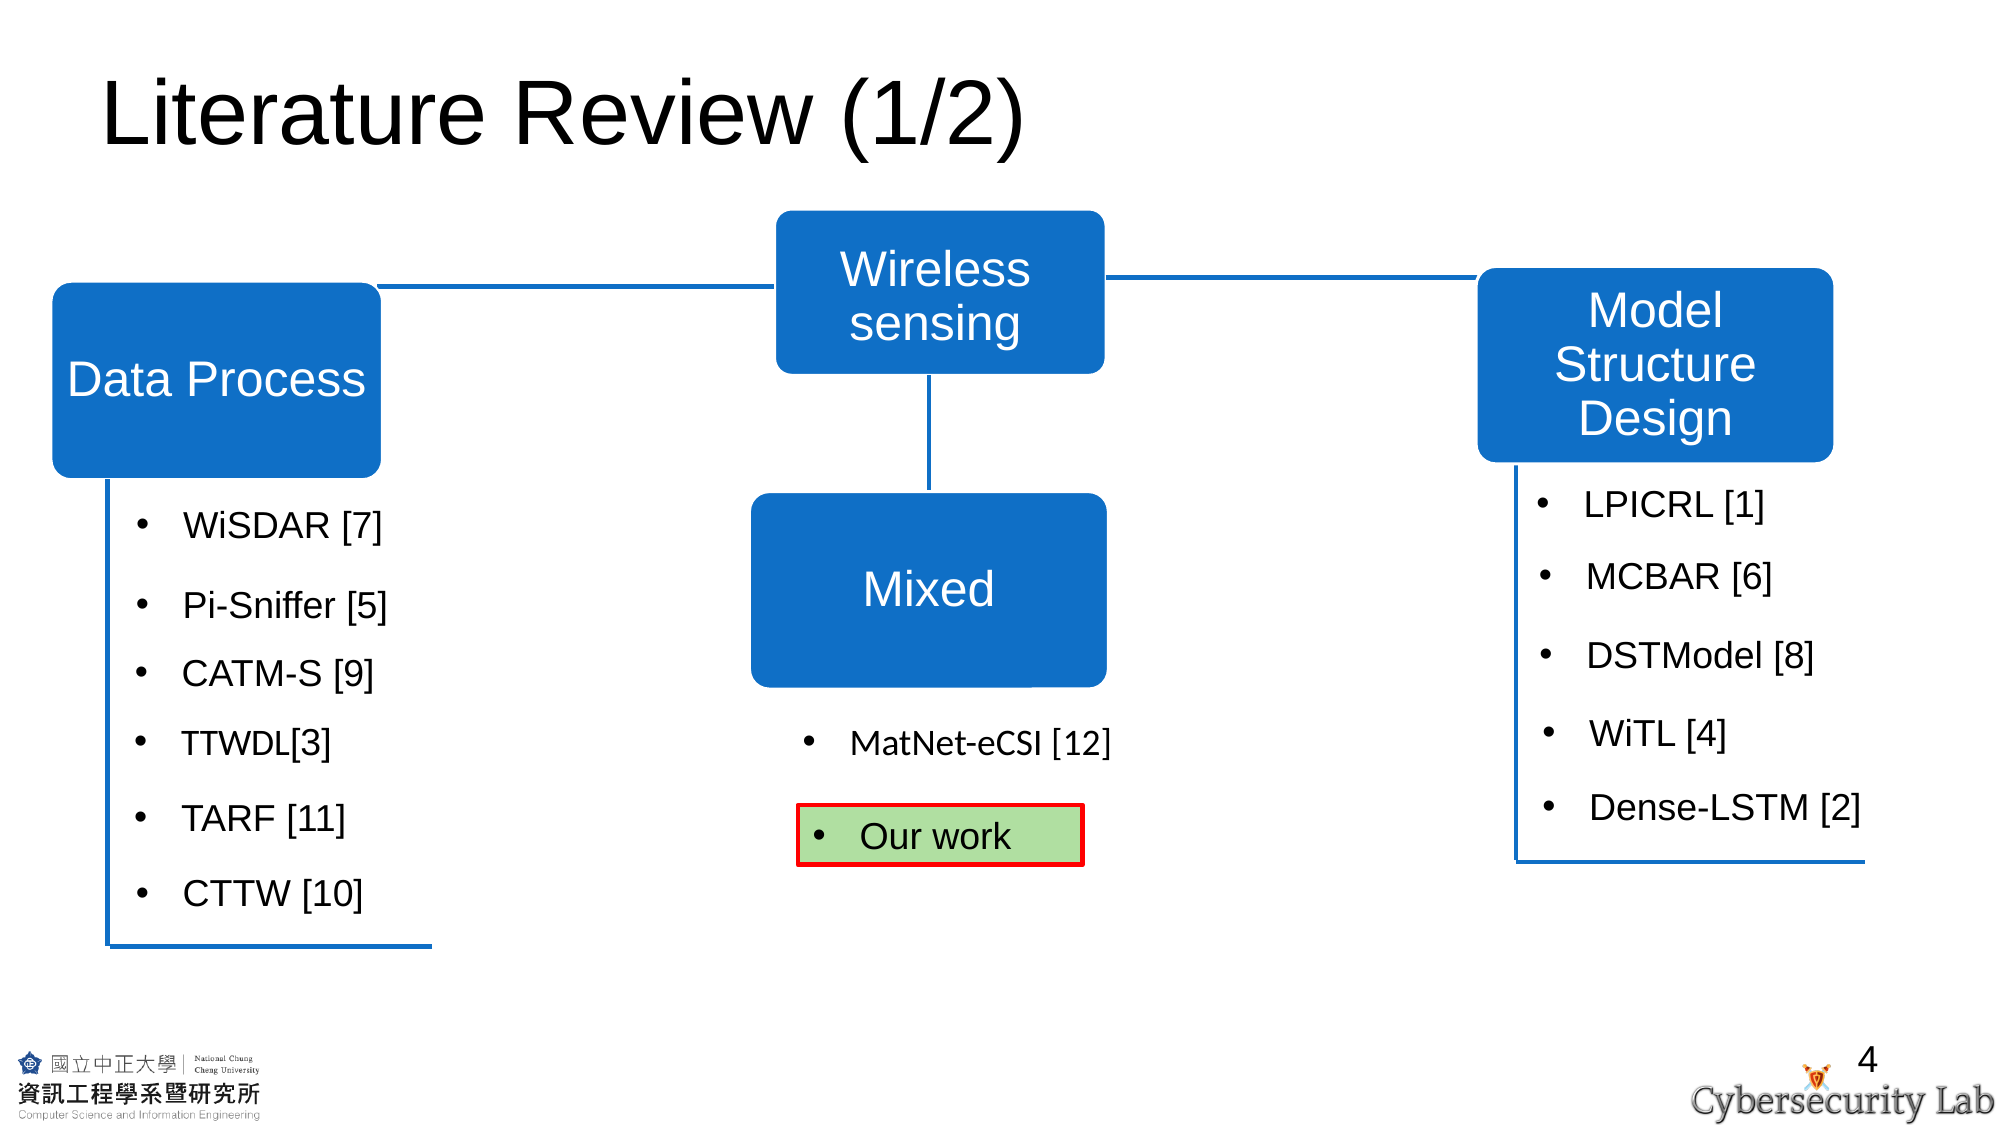

Literature Review (1/2)

Wireless sensing

Model Structure Design

Data Process
LPICRL [1]

Mixed
WiSDAR [7]
MCBAR [6]
Pi-Sniffer [5]

DSTModel [8]
CATM-S [9]
WiTL [4]
TTWDL[3]
MatNet-eCSI [12]
Dense-LSTM [2]
TARF [11]
Our work
CTTW [10]
4